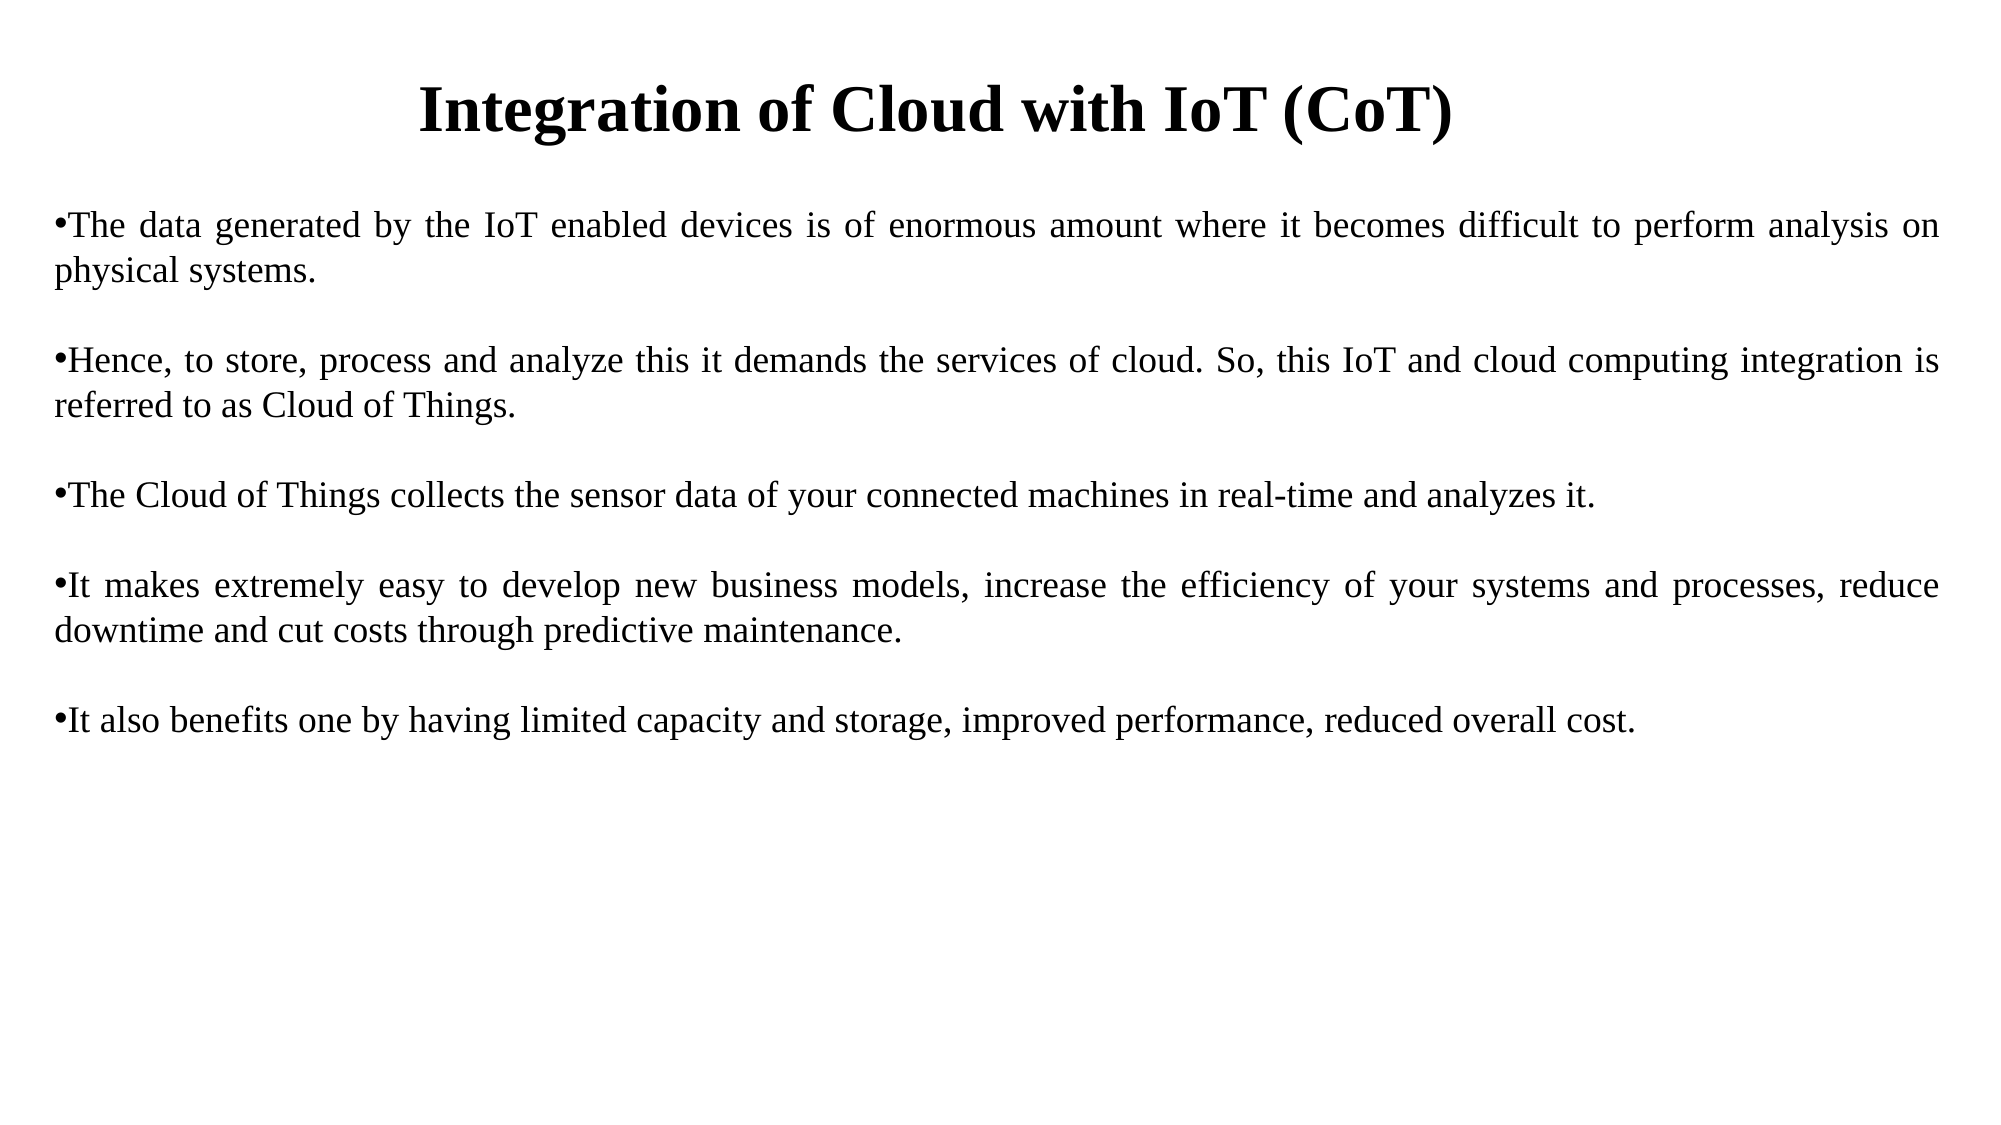

Integration of Cloud with IoT (CoT)
The data generated by the IoT enabled devices is of enormous amount where it becomes difficult to perform analysis on physical systems.

Hence, to store, process and analyze this it demands the services of cloud. So, this IoT and cloud computing integration is referred to as Cloud of Things.

The Cloud of Things collects the sensor data of your connected machines in real-time and analyzes it.

It makes extremely easy to develop new business models, increase the efficiency of your systems and processes, reduce downtime and cut costs through predictive maintenance.

It also benefits one by having limited capacity and storage, improved performance, reduced overall cost.